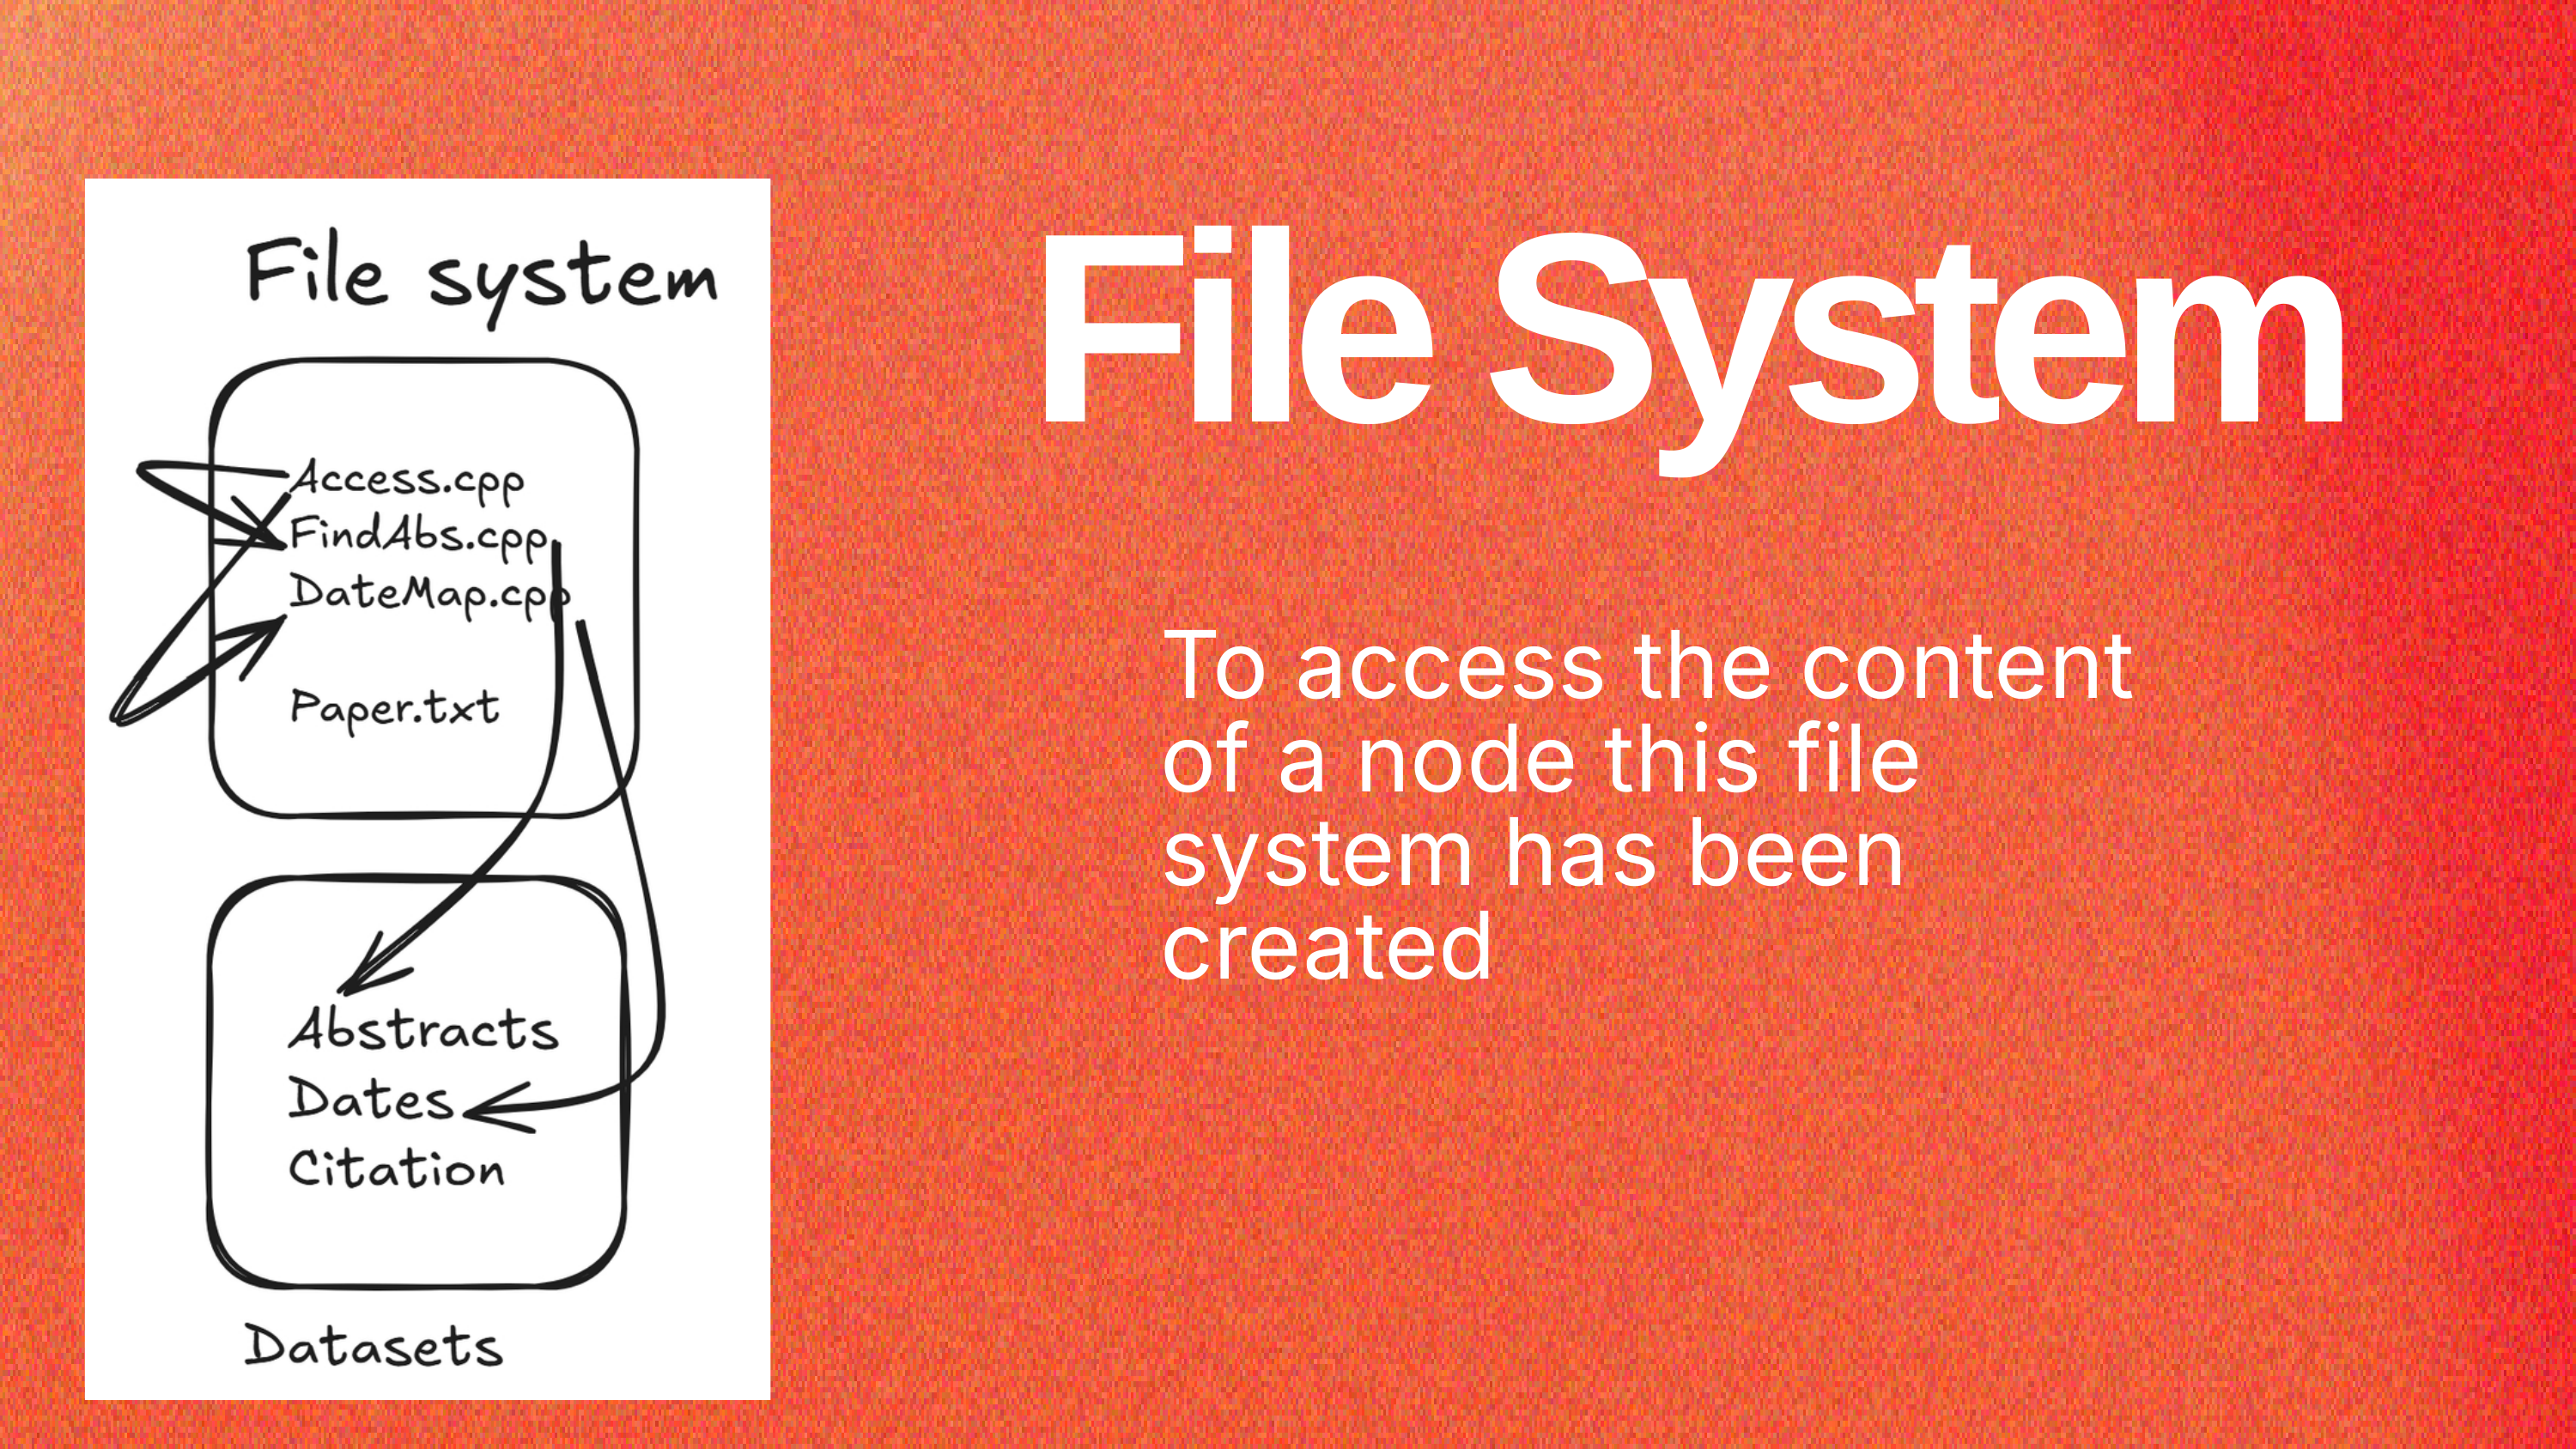

File System
Project Three
Project Two

To access the content of a node this file system has been created